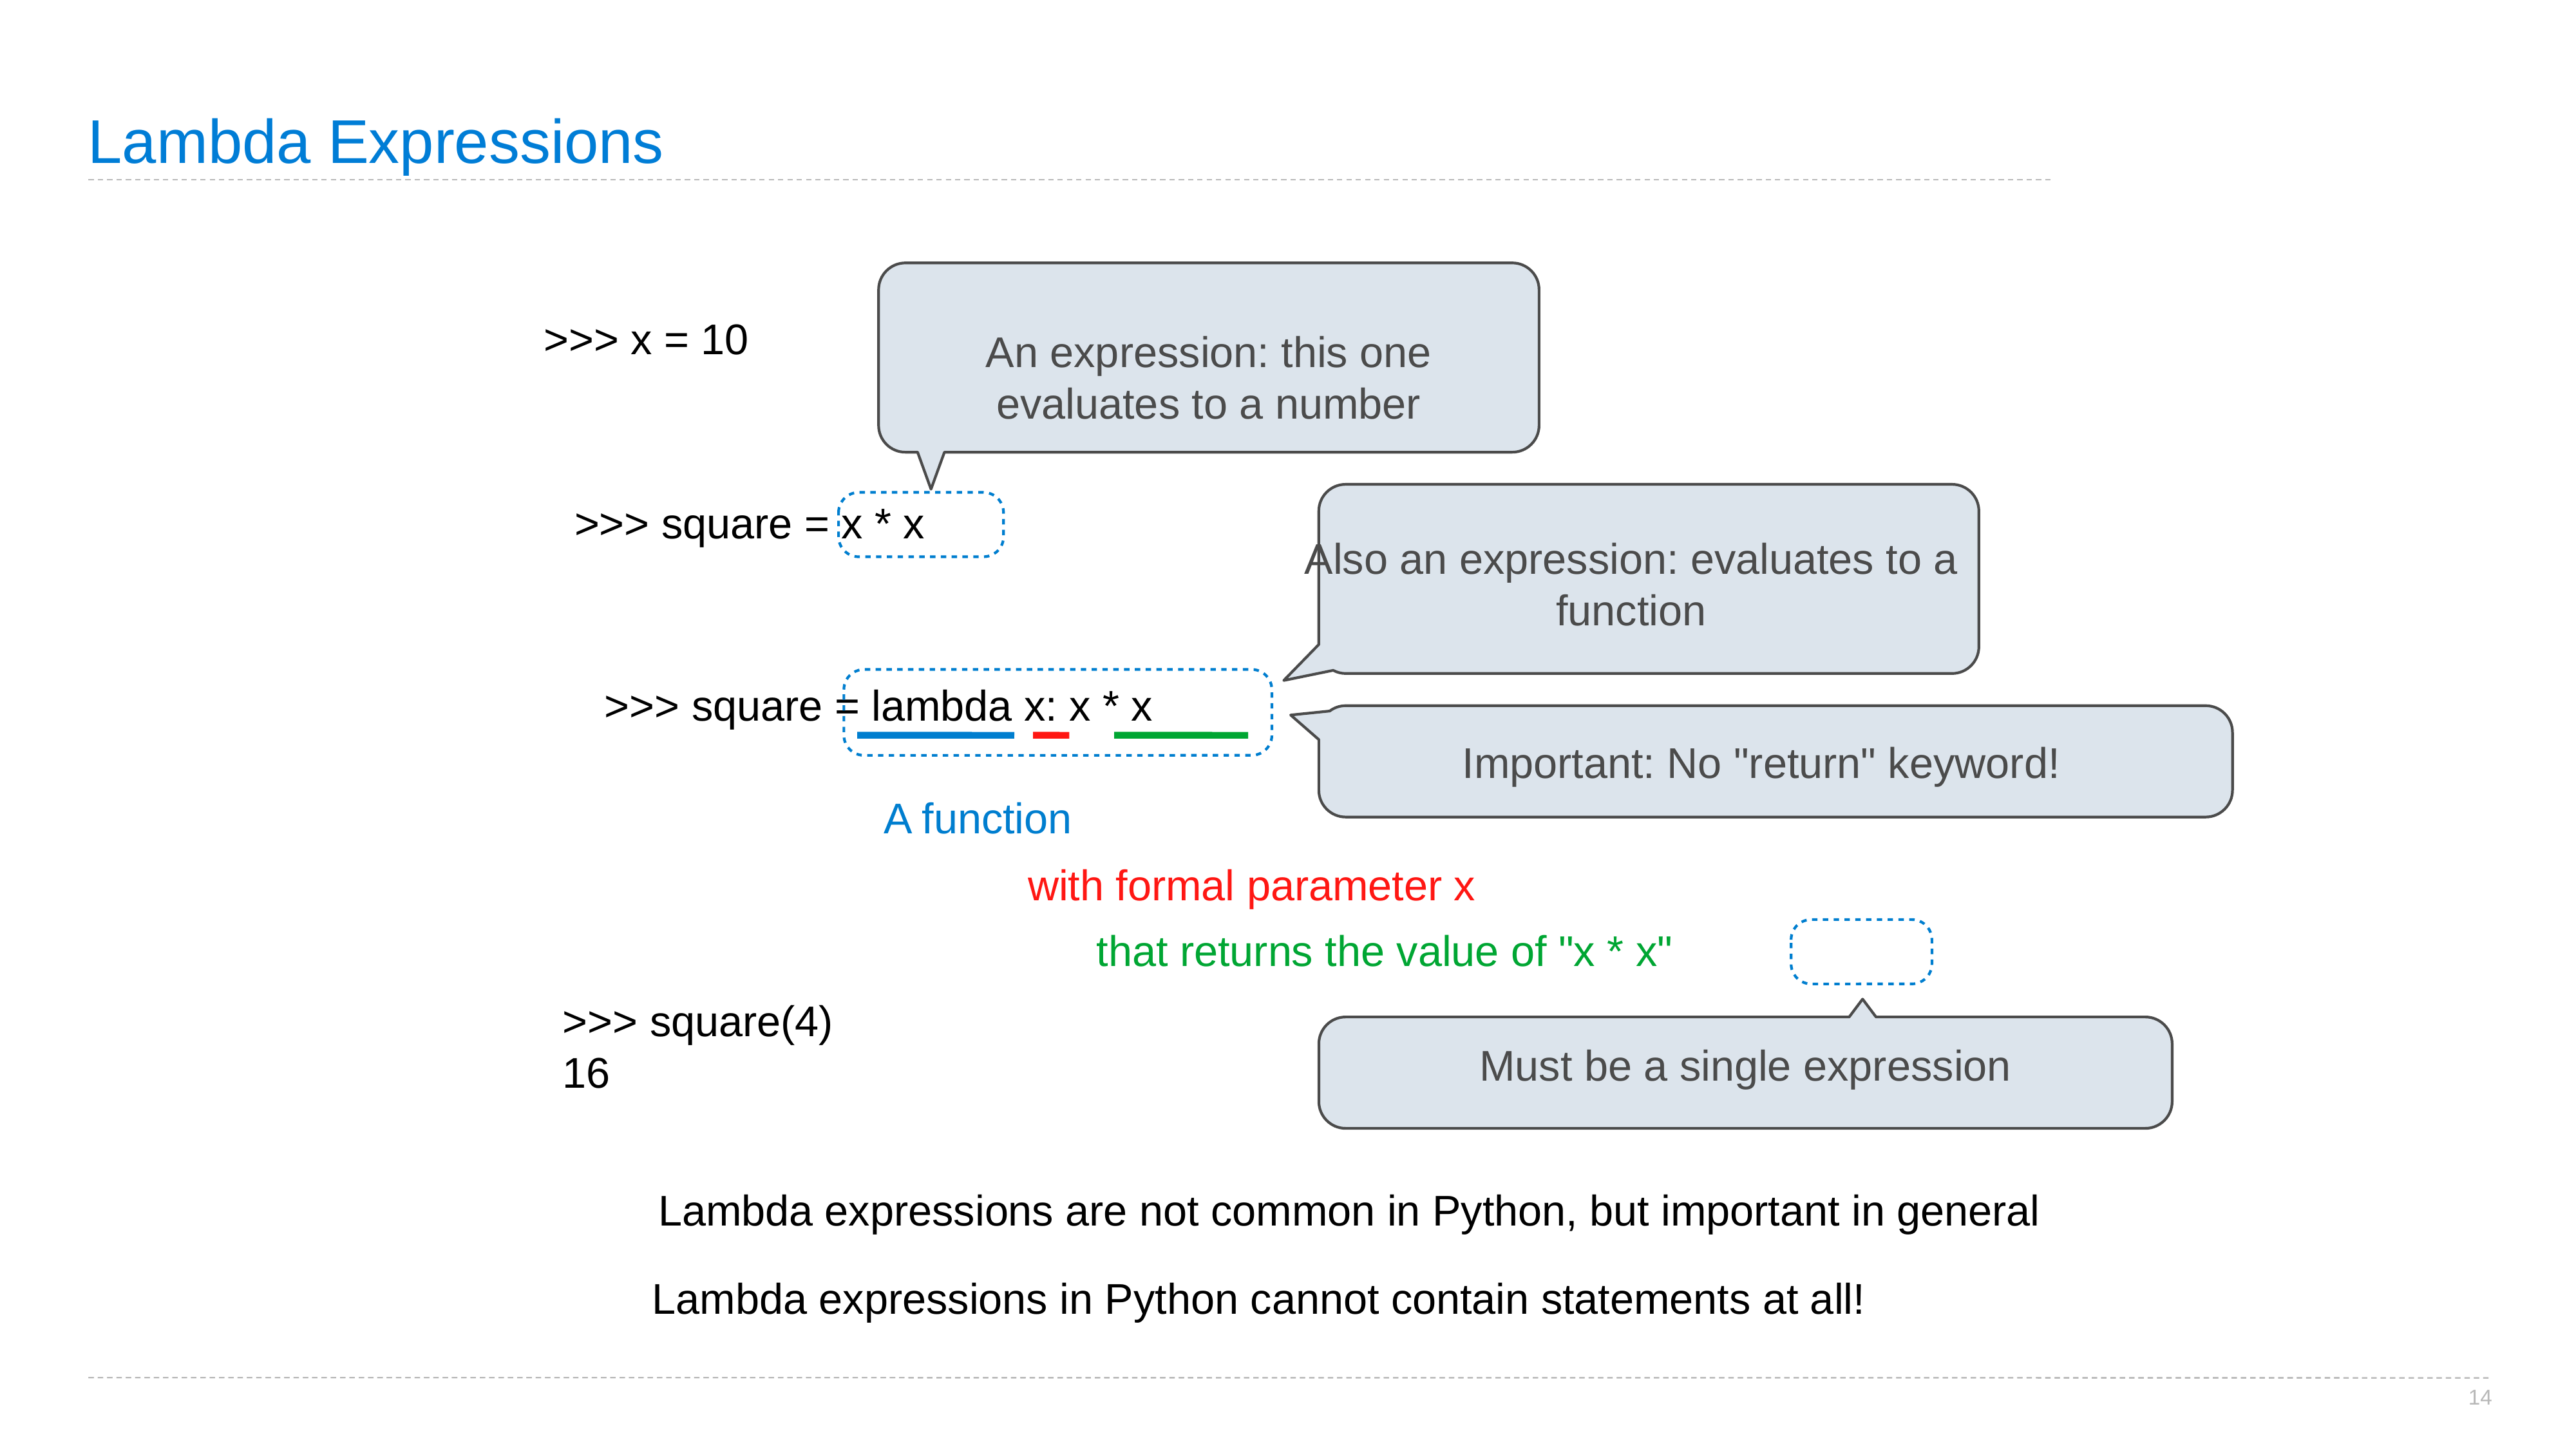

# Lambda Expressions

An expression: this one evaluates to a number

>>> x = 10
Also an expression: evaluates to a function

>>> square = x * x
>>> square = lambda x: x * x
Important: No "return" keyword!

A function

with formal parameter x

that returns the value of "x * x"

Must be a single expression
>>> square(4)
16
Lambda expressions are not common in Python, but important in general
Lambda expressions in Python cannot contain statements at all!

14